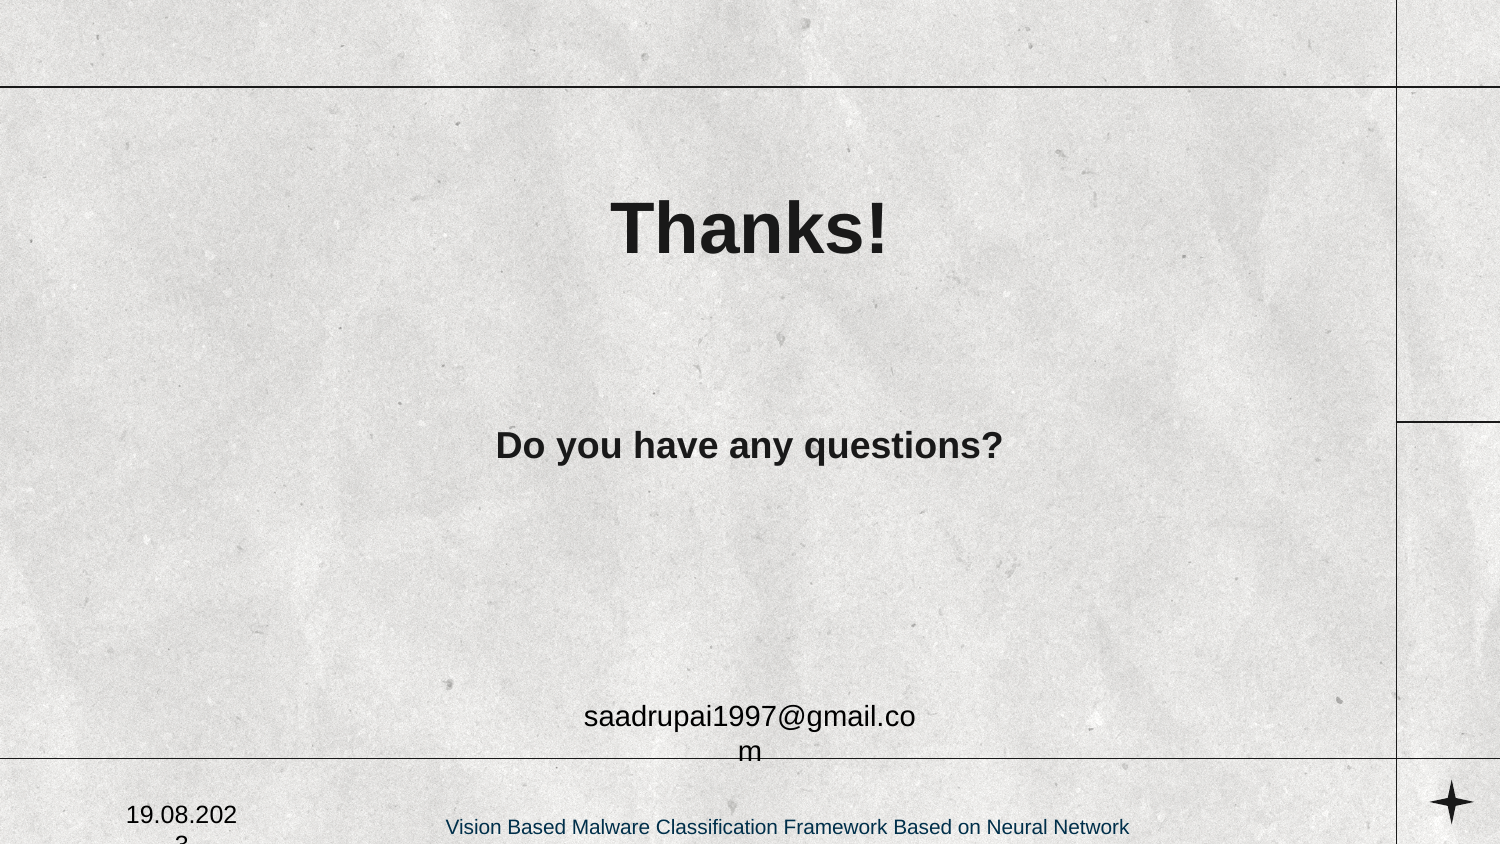

Thanks!
Do you have any questions?

saadrupai1997@gmail.com
Vision Based Malware Classification Framework Based on Neural Network
19.08.2023